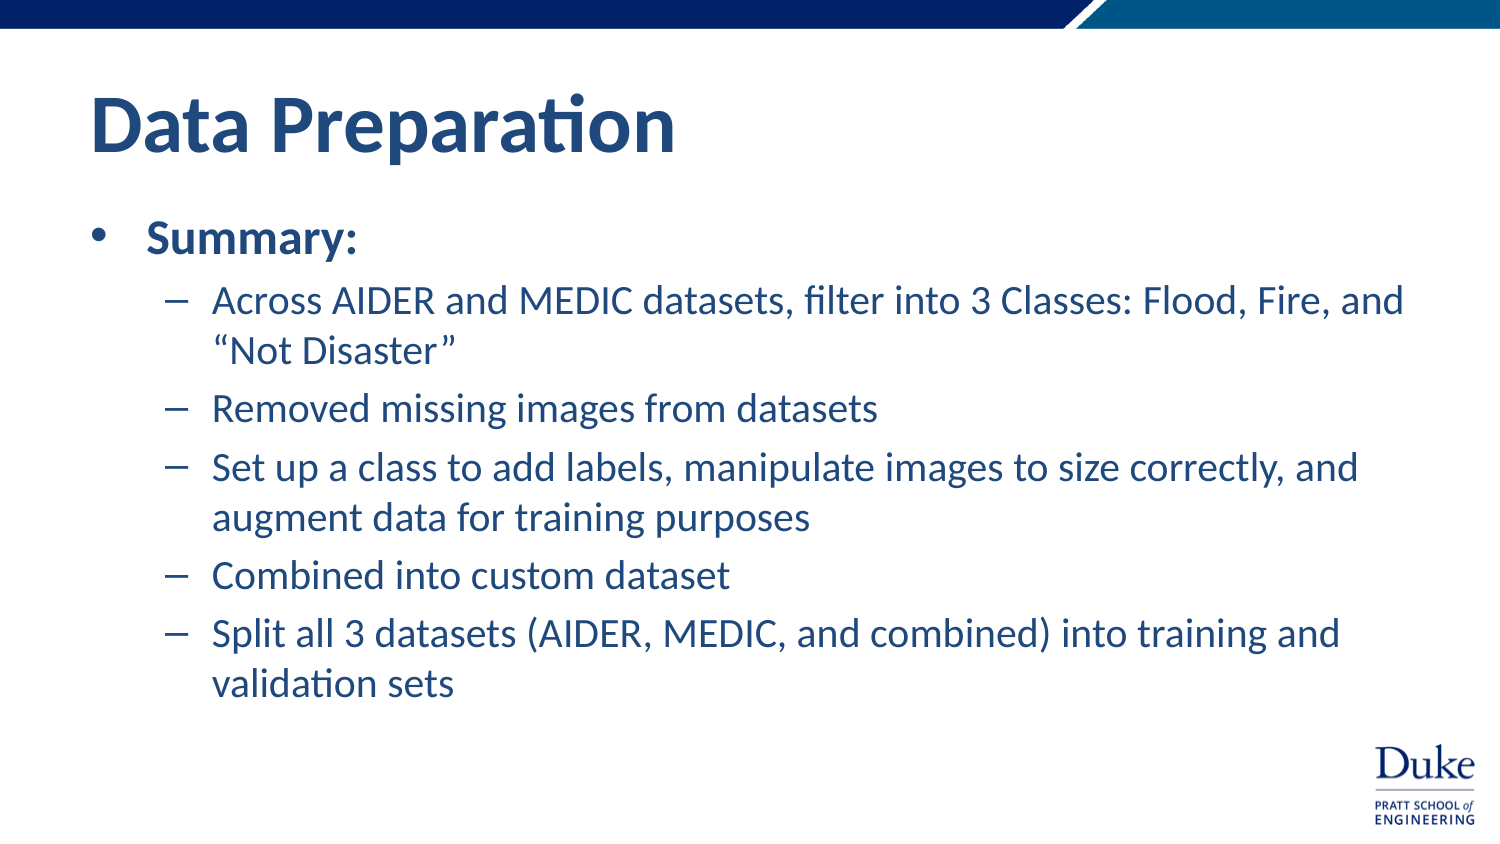

# Data Preparation
Summary:
Across AIDER and MEDIC datasets, filter into 3 Classes: Flood, Fire, and “Not Disaster”
Removed missing images from datasets
Set up a class to add labels, manipulate images to size correctly, and augment data for training purposes
Combined into custom dataset
Split all 3 datasets (AIDER, MEDIC, and combined) into training and validation sets